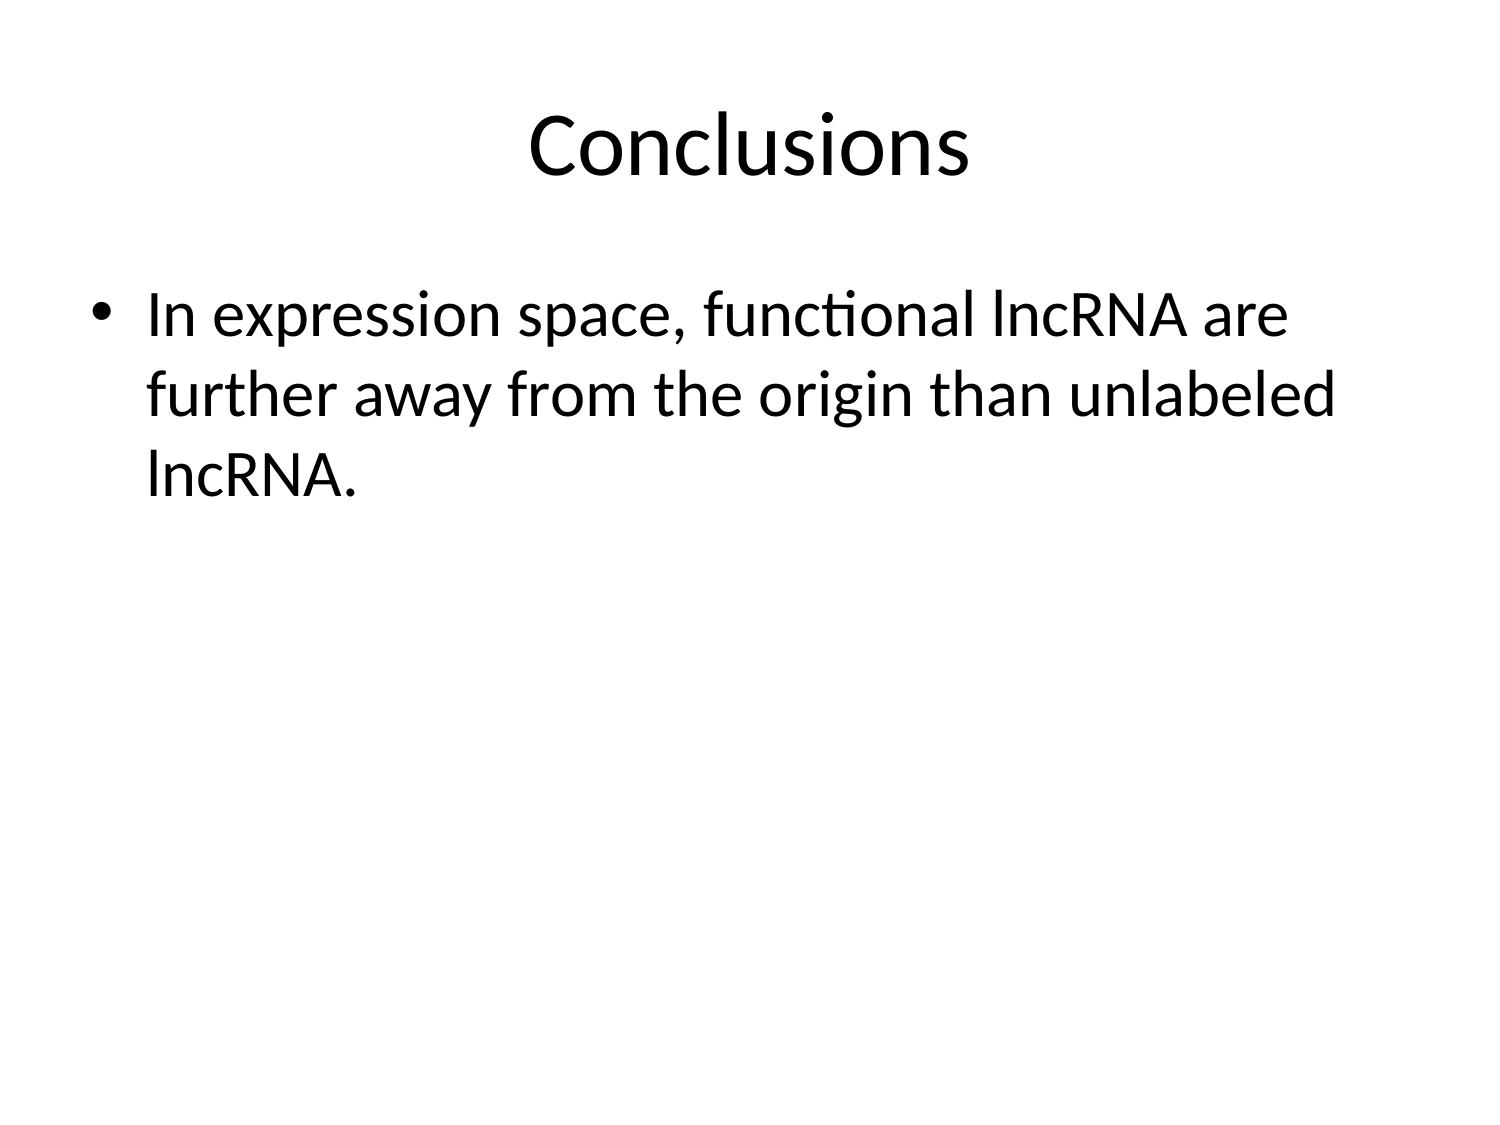

# Conclusions
In expression space, functional lncRNA are further away from the origin than unlabeled lncRNA.